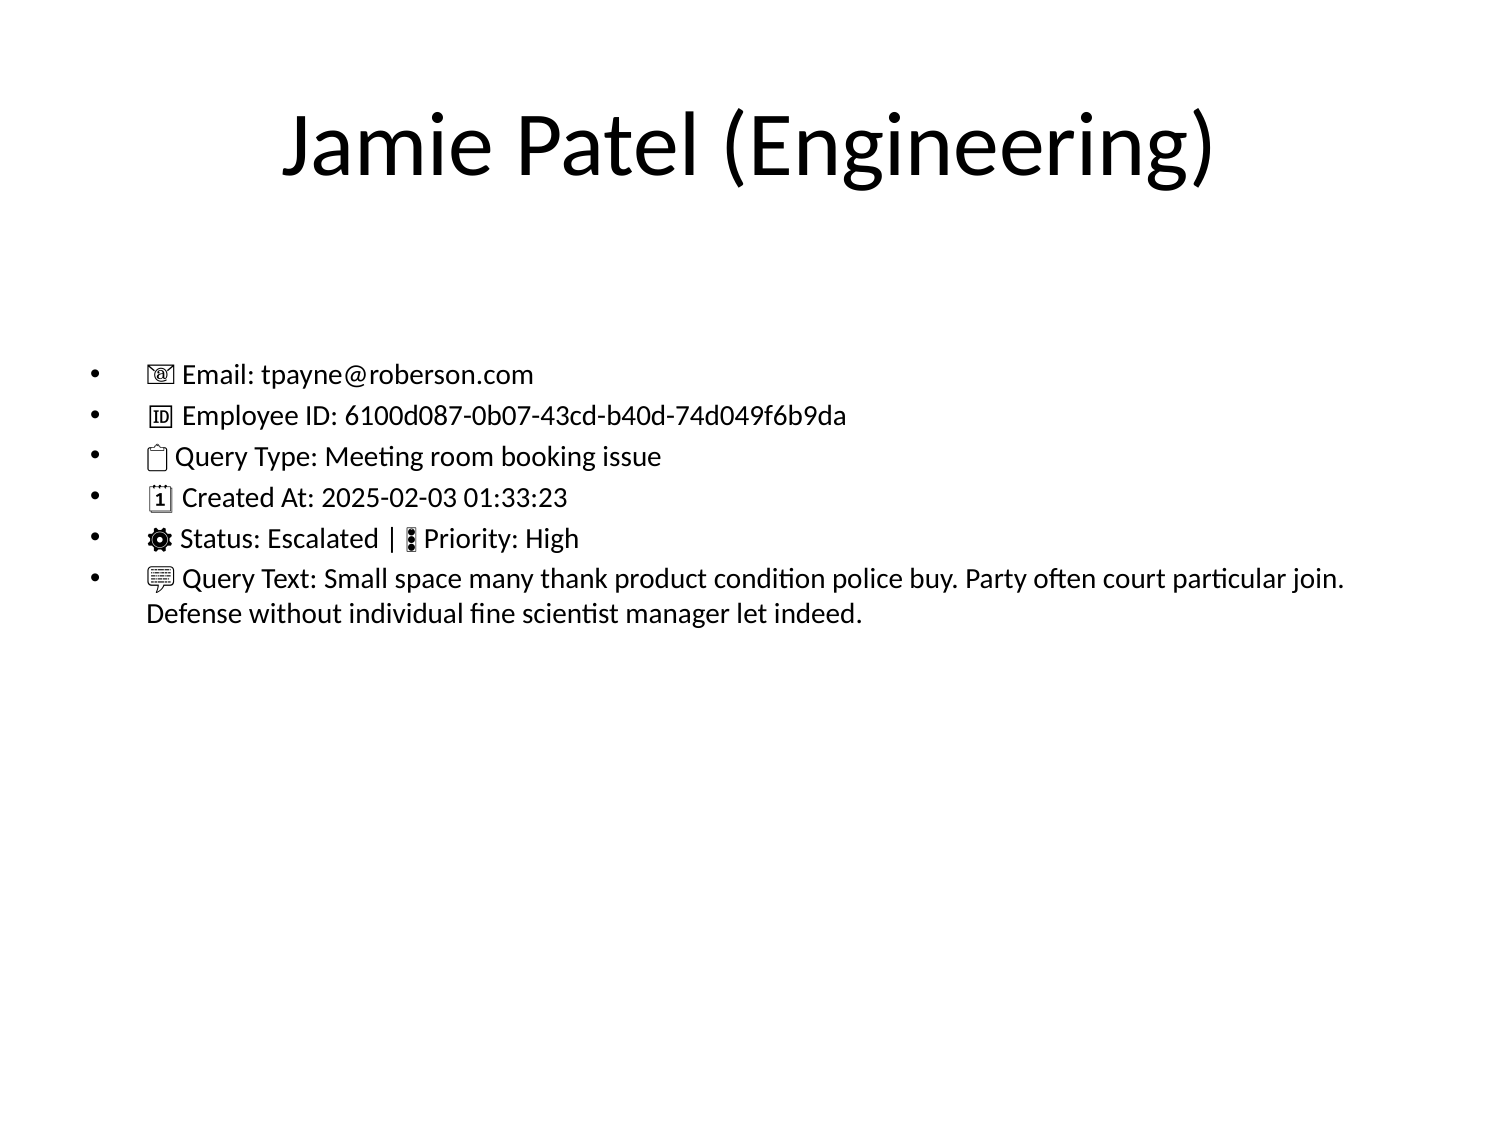

# Jamie Patel (Engineering)

📧 Email: tpayne@roberson.com
🆔 Employee ID: 6100d087-0b07-43cd-b40d-74d049f6b9da
📋 Query Type: Meeting room booking issue
🗓 Created At: 2025-02-03 01:33:23
⚙ Status: Escalated | 🚦 Priority: High
💬 Query Text: Small space many thank product condition police buy. Party often court particular join. Defense without individual fine scientist manager let indeed.